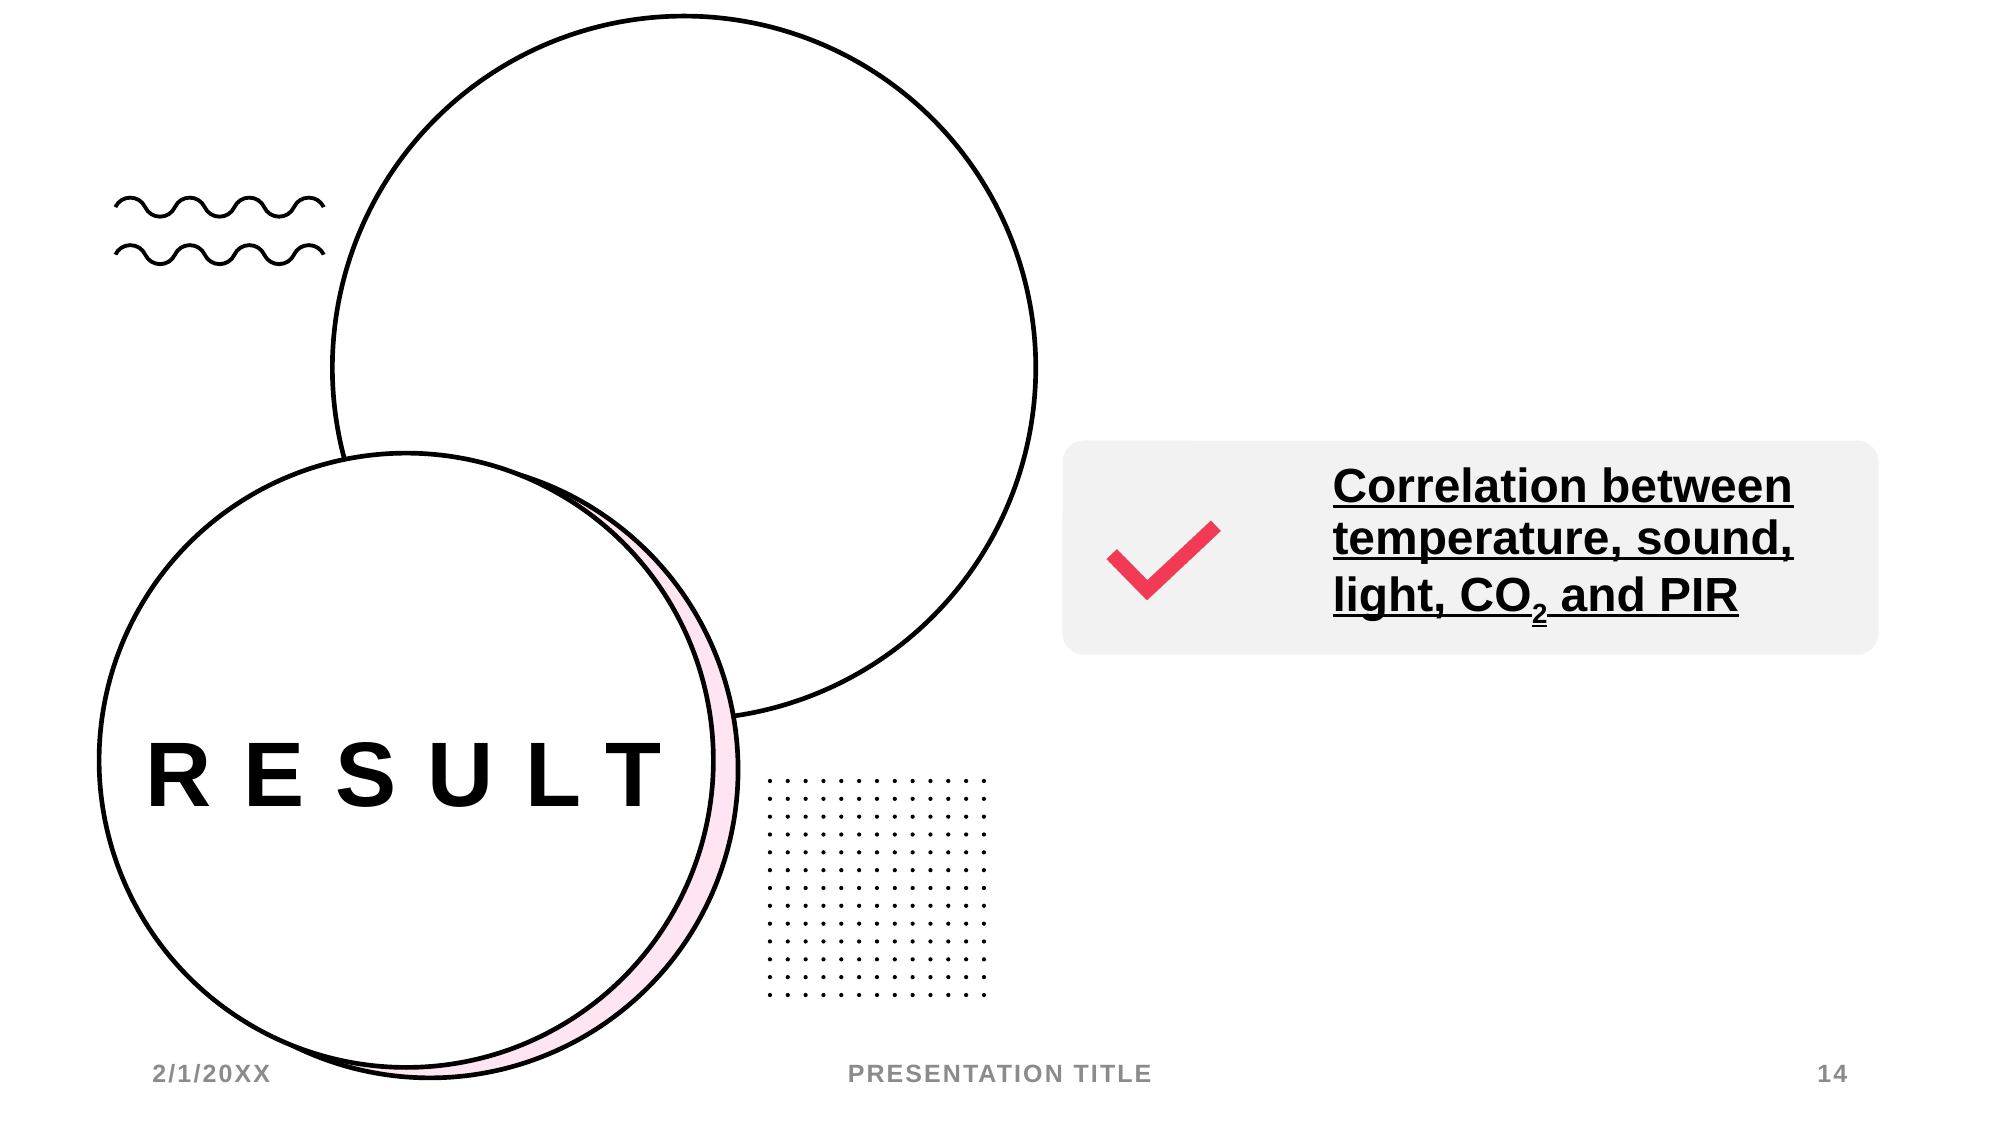

Correlation between temperature, sound, light, CO2 and PIR

# Result

2/1/20XX
PRESENTATION TITLE
14